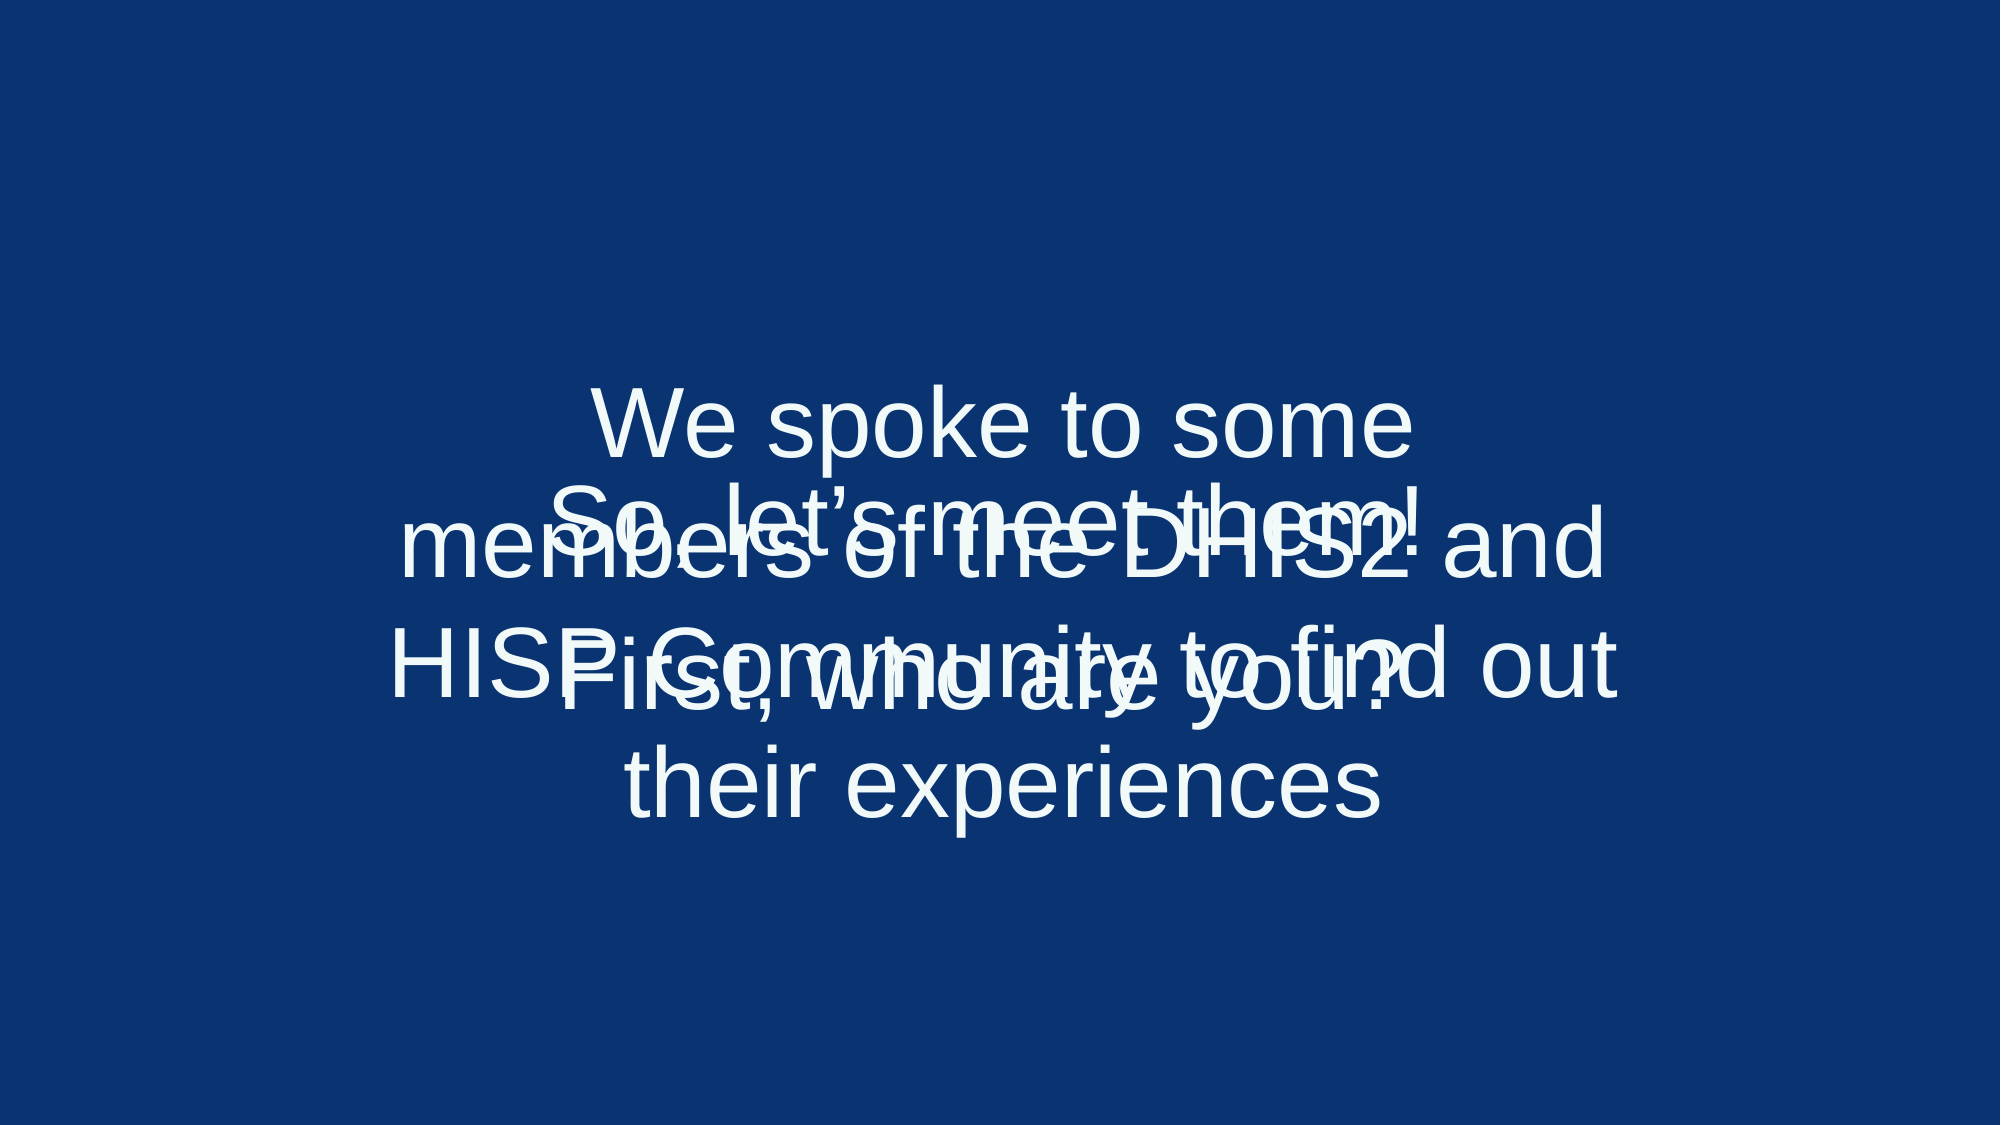

We spoke to some members of the DHIS2 and HISP Community to find out their experiences
So, let’s meet them!
First, who are you?